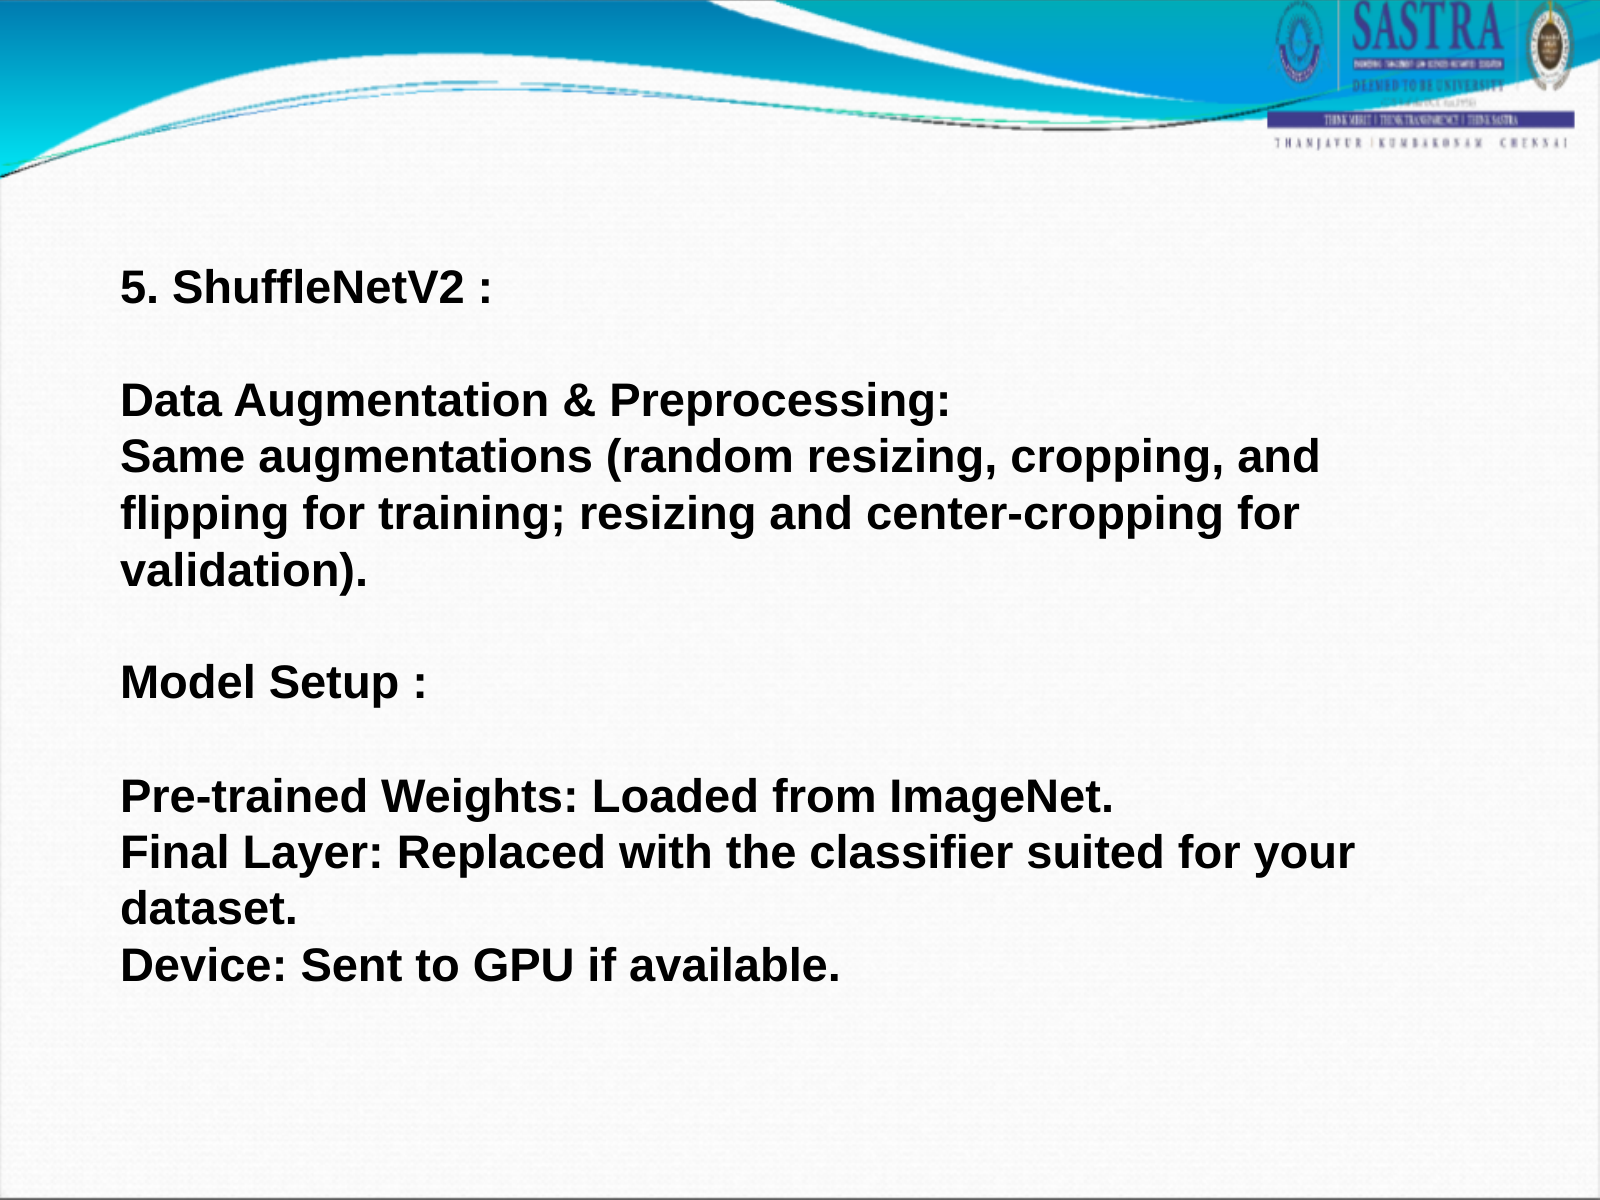

5. ShuffleNetV2 :

Data Augmentation & Preprocessing:
Same augmentations (random resizing, cropping, and flipping for training; resizing and center-cropping for validation).

Model Setup :

Pre-trained Weights: Loaded from ImageNet.
Final Layer: Replaced with the classifier suited for your dataset.
Device: Sent to GPU if available.